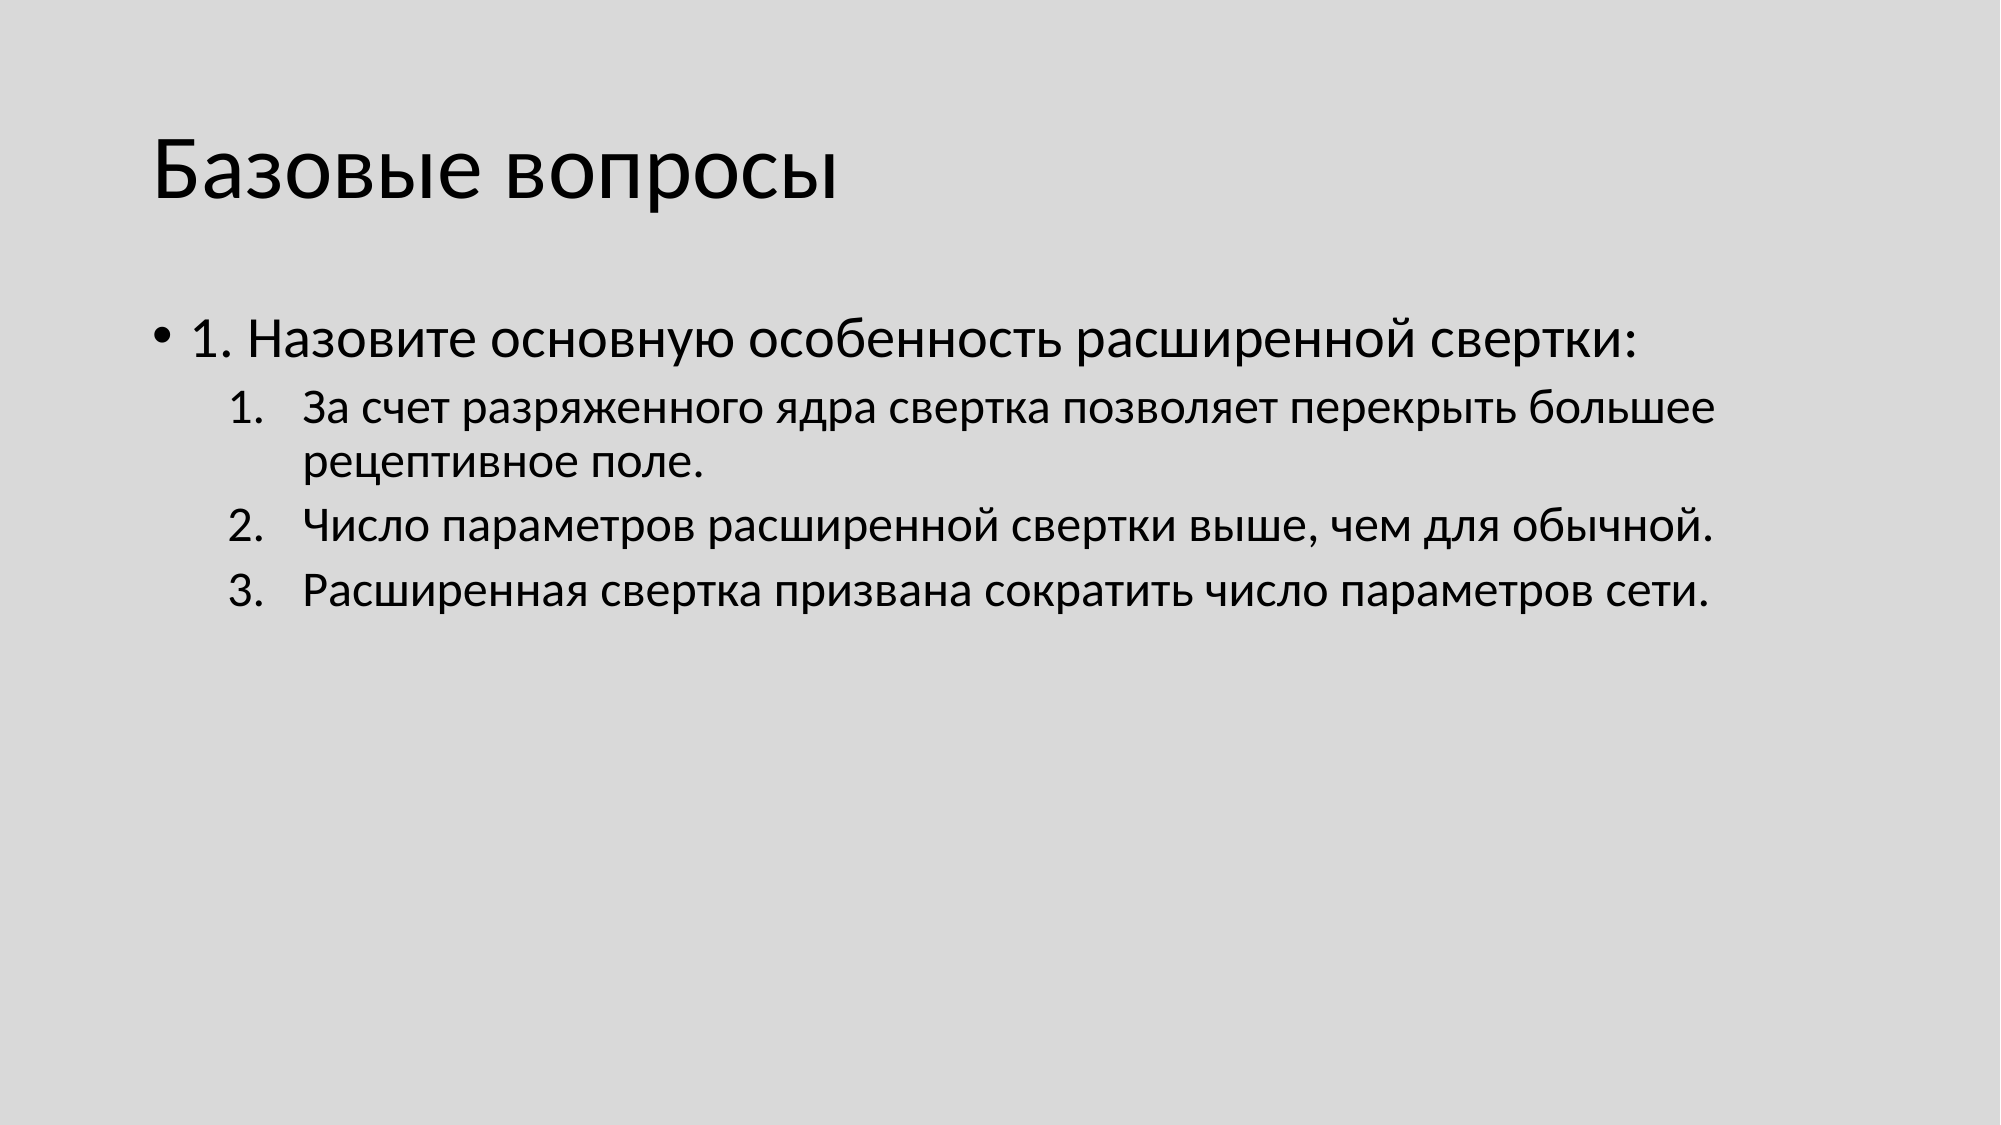

# Базовые вопросы
1. Назовите основную особенность расширенной свертки:
За счет разряженного ядра свертка позволяет перекрыть большее рецептивное поле.
Число параметров расширенной свертки выше, чем для обычной.
Расширенная свертка призвана сократить число параметров сети.